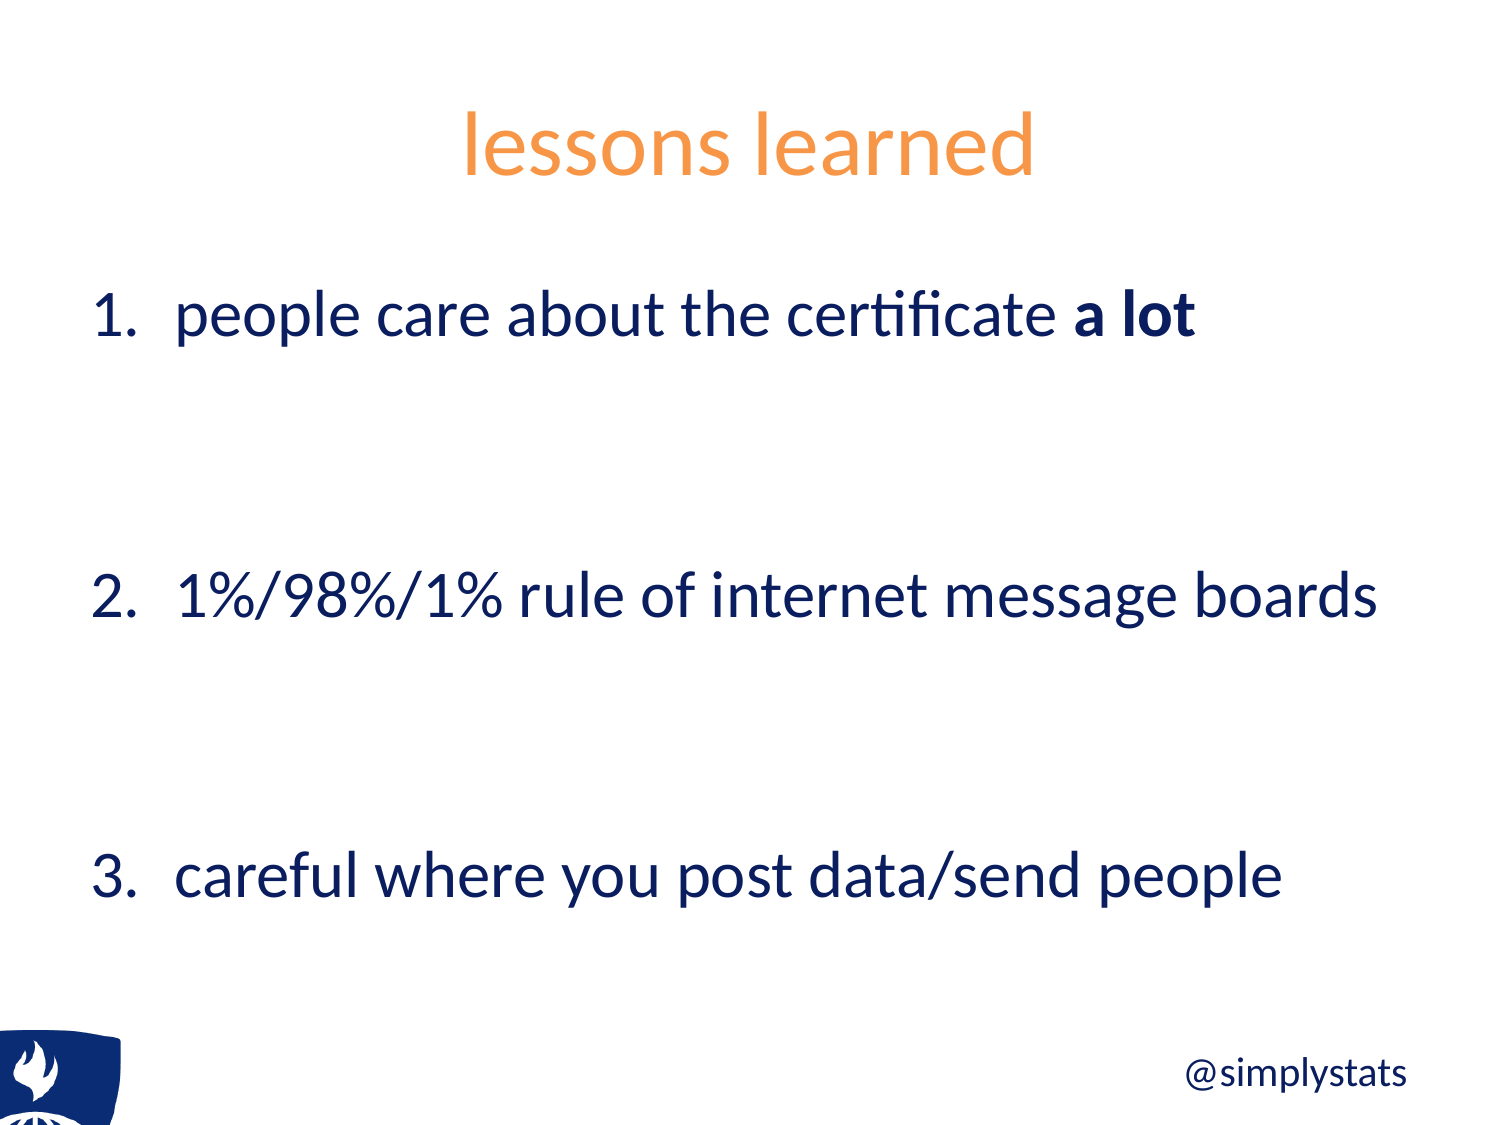

# lessons learned
people care about the certificate a lot

1%/98%/1% rule of internet message boards

careful where you post data/send people